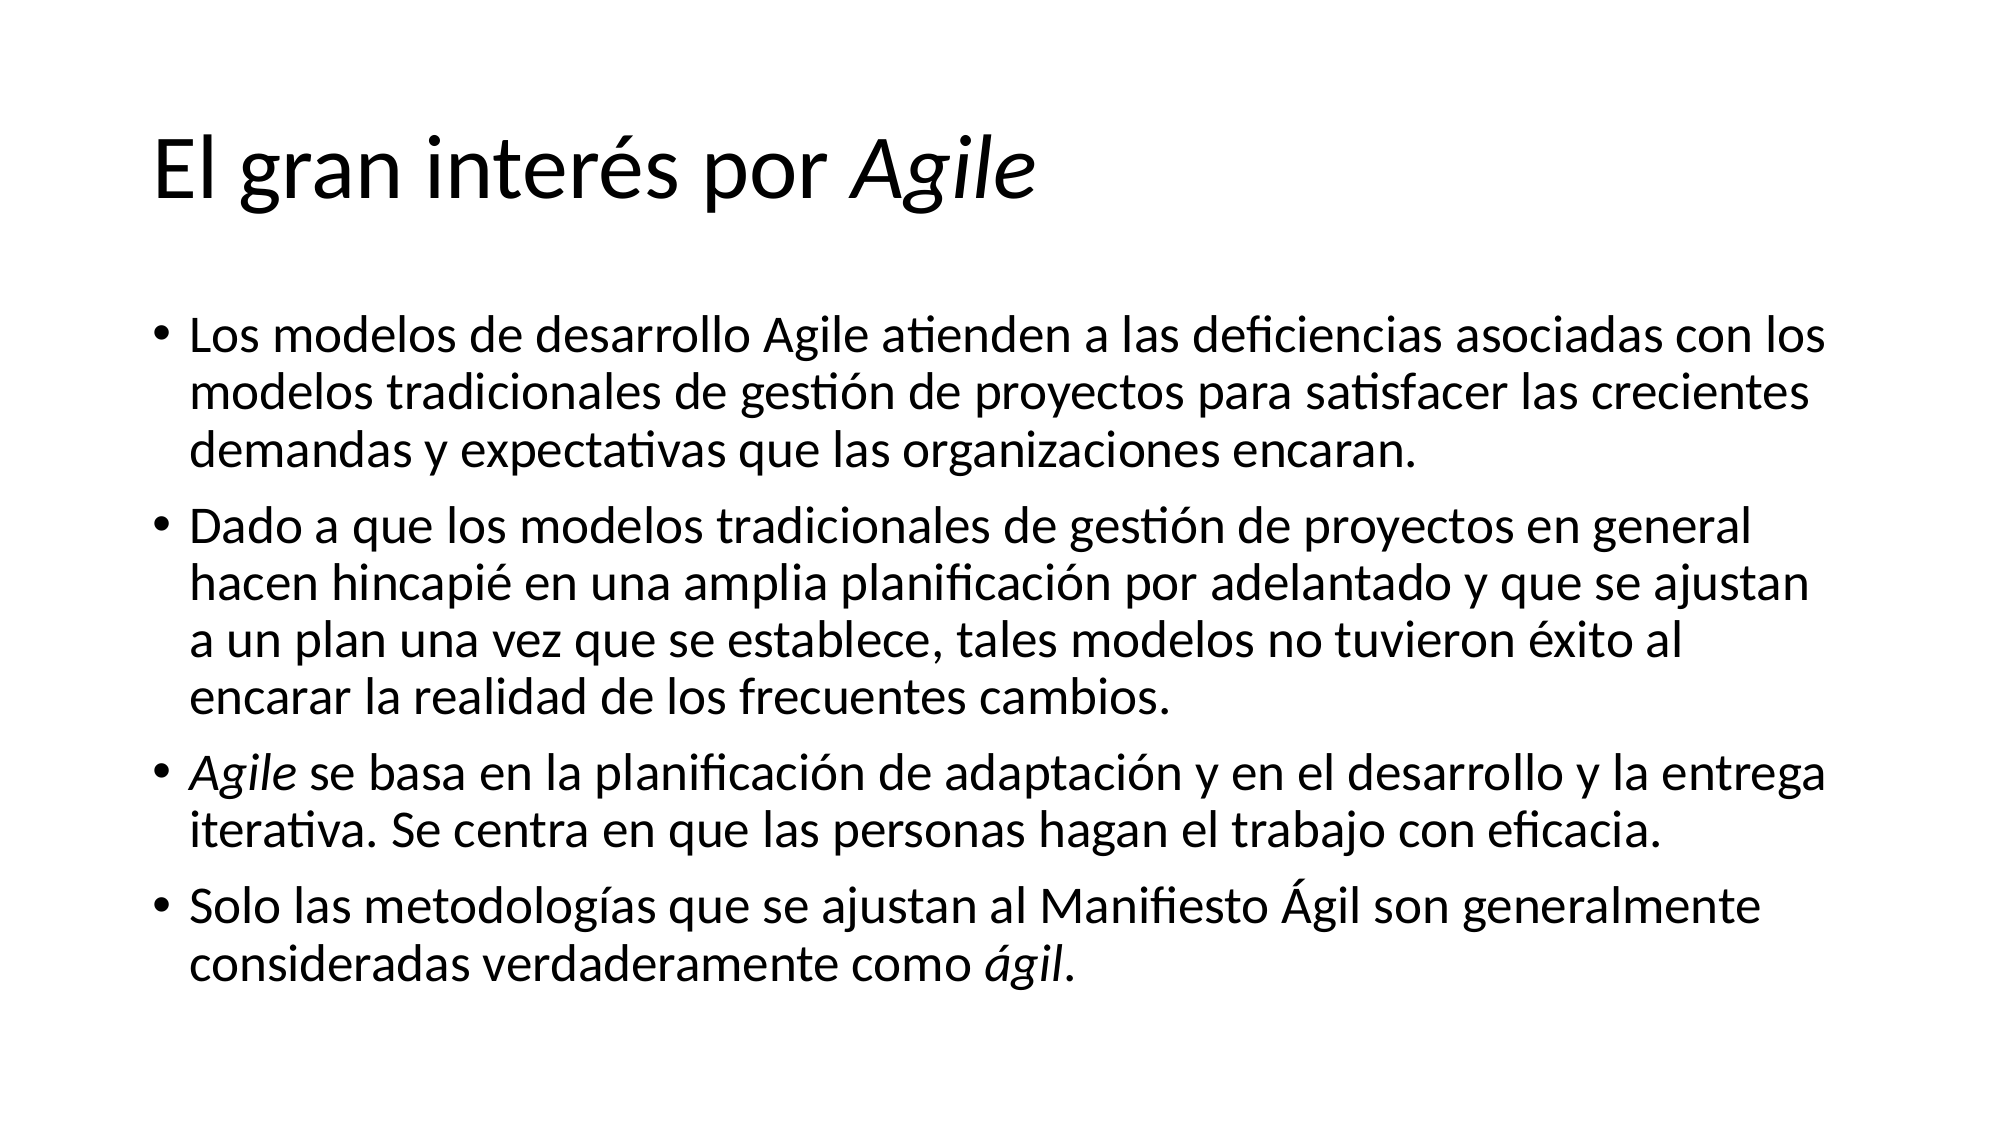

# El gran interés por Agile
Los modelos de desarrollo Agile atienden a las deficiencias asociadas con los modelos tradicionales de gestión de proyectos para satisfacer las crecientes demandas y expectativas que las organizaciones encaran.
Dado a que los modelos tradicionales de gestión de proyectos en general hacen hincapié en una amplia planificación por adelantado y que se ajustan a un plan una vez que se establece, tales modelos no tuvieron éxito al encarar la realidad de los frecuentes cambios.
Agile se basa en la planificación de adaptación y en el desarrollo y la entrega iterativa. Se centra en que las personas hagan el trabajo con eficacia.
Solo las metodologías que se ajustan al Manifiesto Ágil son generalmente consideradas verdaderamente como ágil.